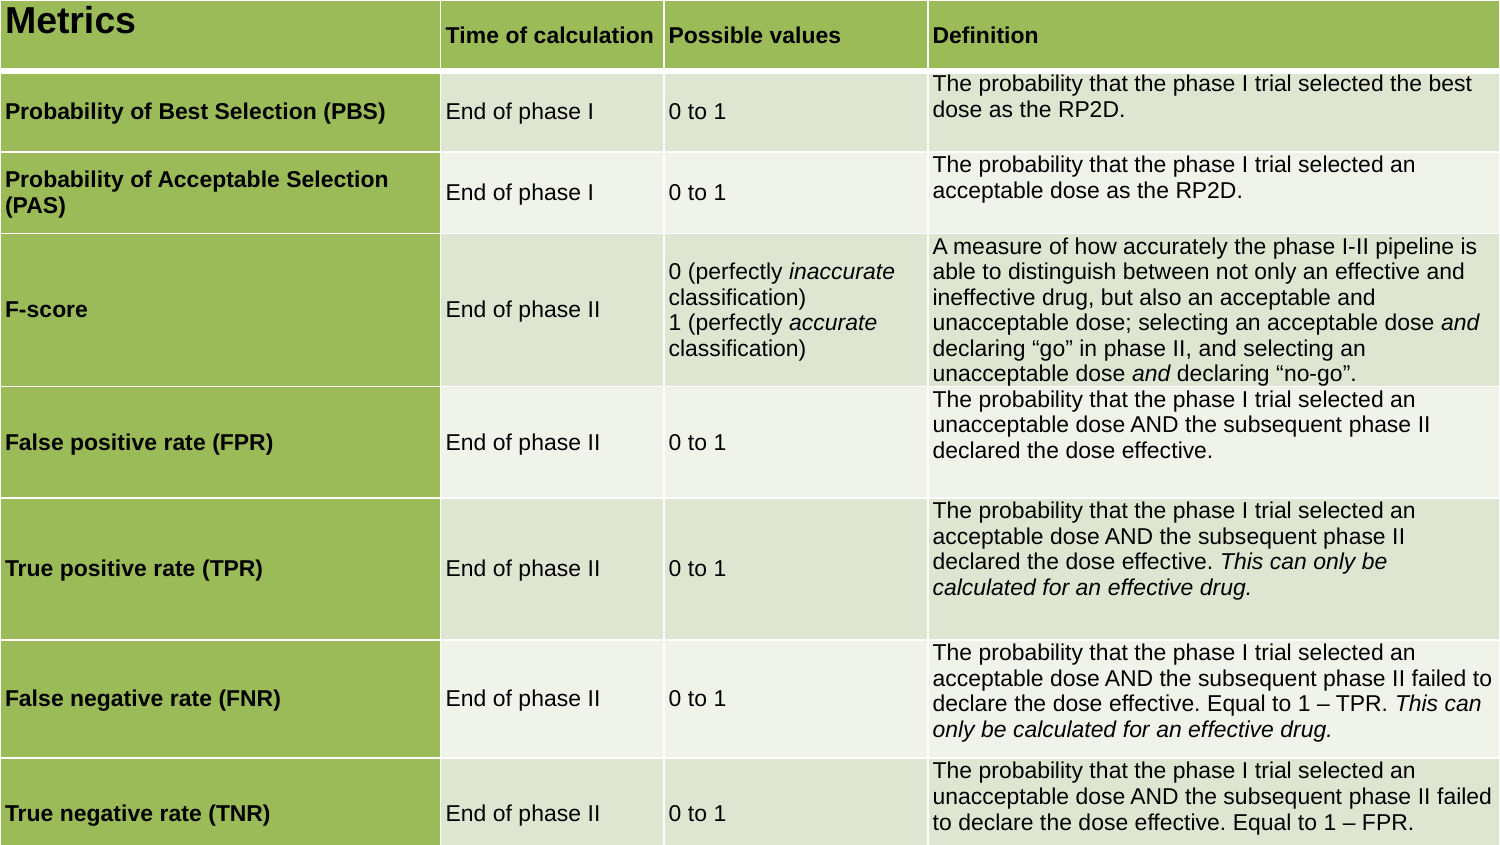

| Metrics | Time of calculation | Possible values | Definition |
| --- | --- | --- | --- |
| Probability of Best Selection (PBS) | End of phase I | 0 to 1 | The probability that the phase I trial selected the best dose as the RP2D. |
| Probability of Acceptable Selection (PAS) | End of phase I | 0 to 1 | The probability that the phase I trial selected an acceptable dose as the RP2D. |
| F-score | End of phase II | 0 (perfectly inaccurate classification) 1 (perfectly accurate classification) | A measure of how accurately the phase I-II pipeline is able to distinguish between not only an effective and ineffective drug, but also an acceptable and unacceptable dose; selecting an acceptable dose and declaring “go” in phase II, and selecting an unacceptable dose and declaring “no-go”. |
| False positive rate (FPR) | End of phase II | 0 to 1 | The probability that the phase I trial selected an unacceptable dose AND the subsequent phase II declared the dose effective. |
| True positive rate (TPR) | End of phase II | 0 to 1 | The probability that the phase I trial selected an acceptable dose AND the subsequent phase II declared the dose effective. This can only be calculated for an effective drug. |
| False negative rate (FNR) | End of phase II | 0 to 1 | The probability that the phase I trial selected an acceptable dose AND the subsequent phase II failed to declare the dose effective. Equal to 1 – TPR. This can only be calculated for an effective drug. |
| True negative rate (TNR) | End of phase II | 0 to 1 | The probability that the phase I trial selected an unacceptable dose AND the subsequent phase II failed to declare the dose effective. Equal to 1 – FPR. |